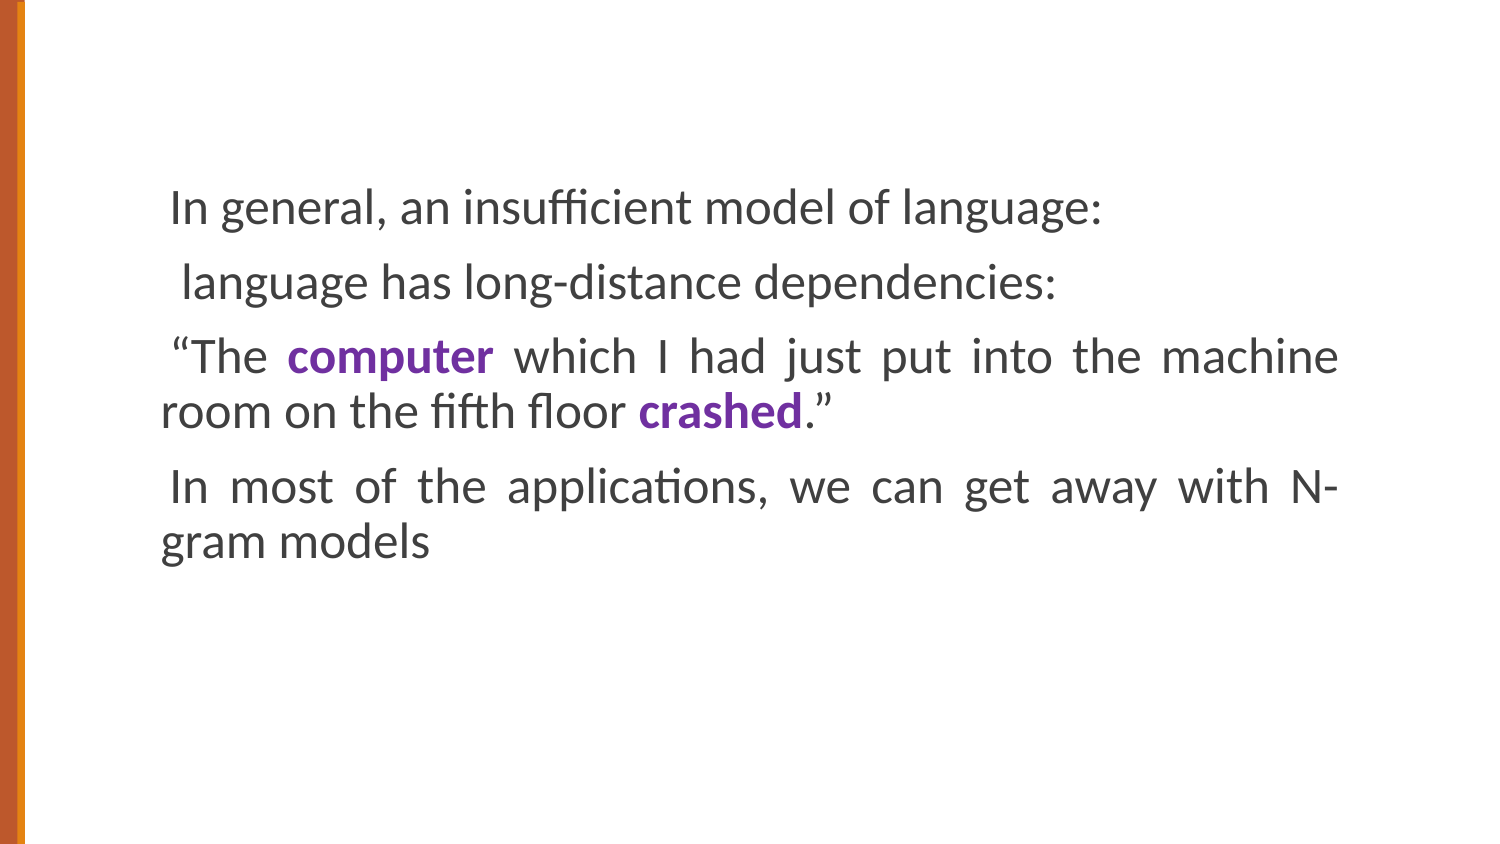

In general, an insufficient model of language:
 language has long-distance dependencies:
“The computer which I had just put into the machine room on the fifth floor crashed.”
In most of the applications, we can get away with N-gram models